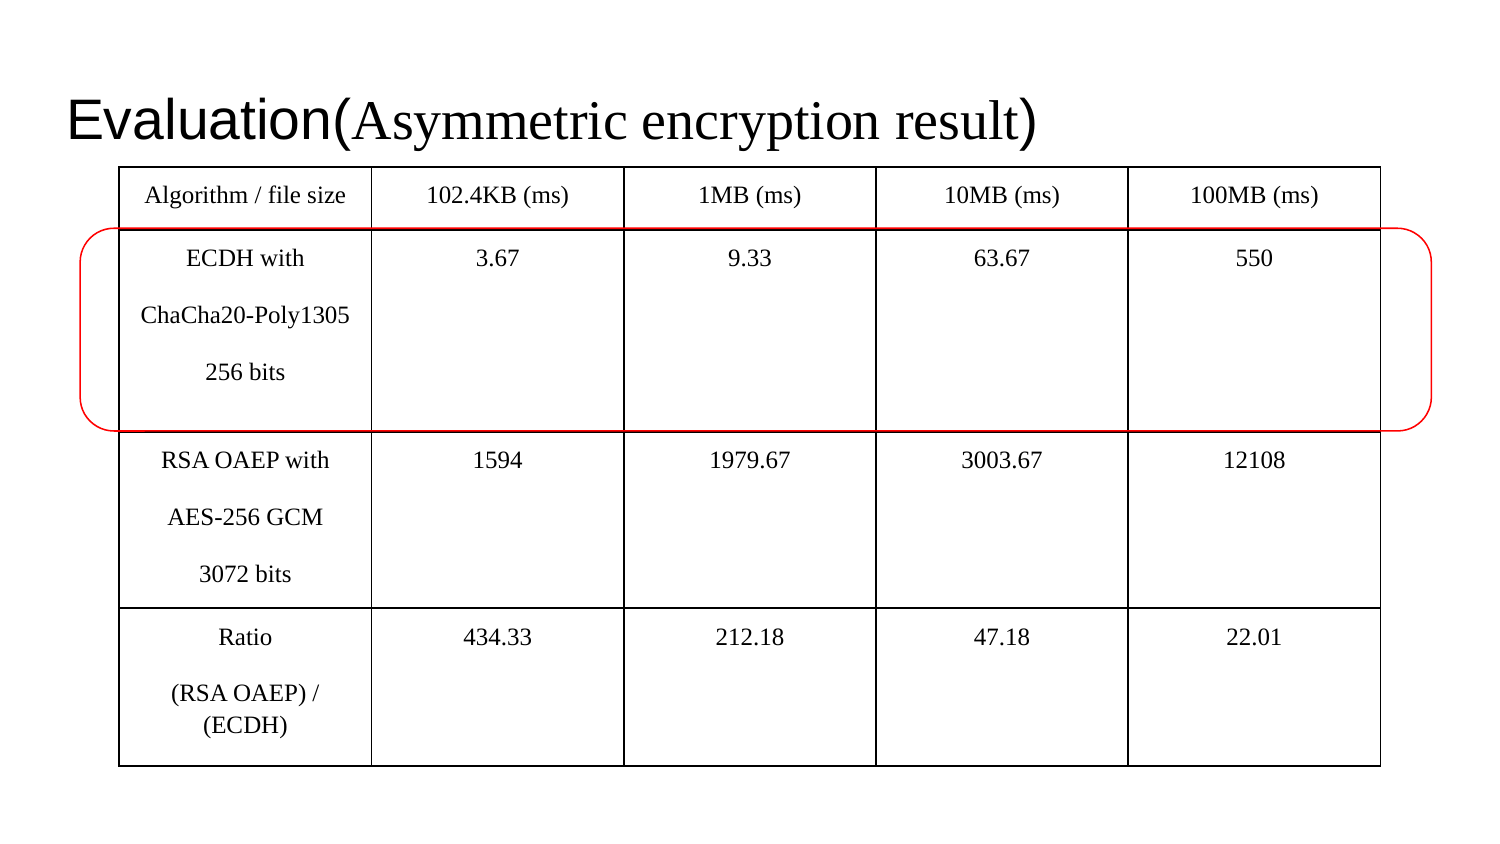

# Evaluation(Asymmetric encryption result)

| Algorithm / file size | 102.4KB (ms) | 1MB (ms) | 10MB (ms) | 100MB (ms) |
| --- | --- | --- | --- | --- |
| ECDH with ChaCha20-Poly1305 256 bits | 3.67 | 9.33 | 63.67 | 550 |
| RSA OAEP with AES-256 GCM 3072 bits | 1594 | 1979.67 | 3003.67 | 12108 |
| Ratio (RSA OAEP) / (ECDH) | 434.33 | 212.18 | 47.18 | 22.01 |